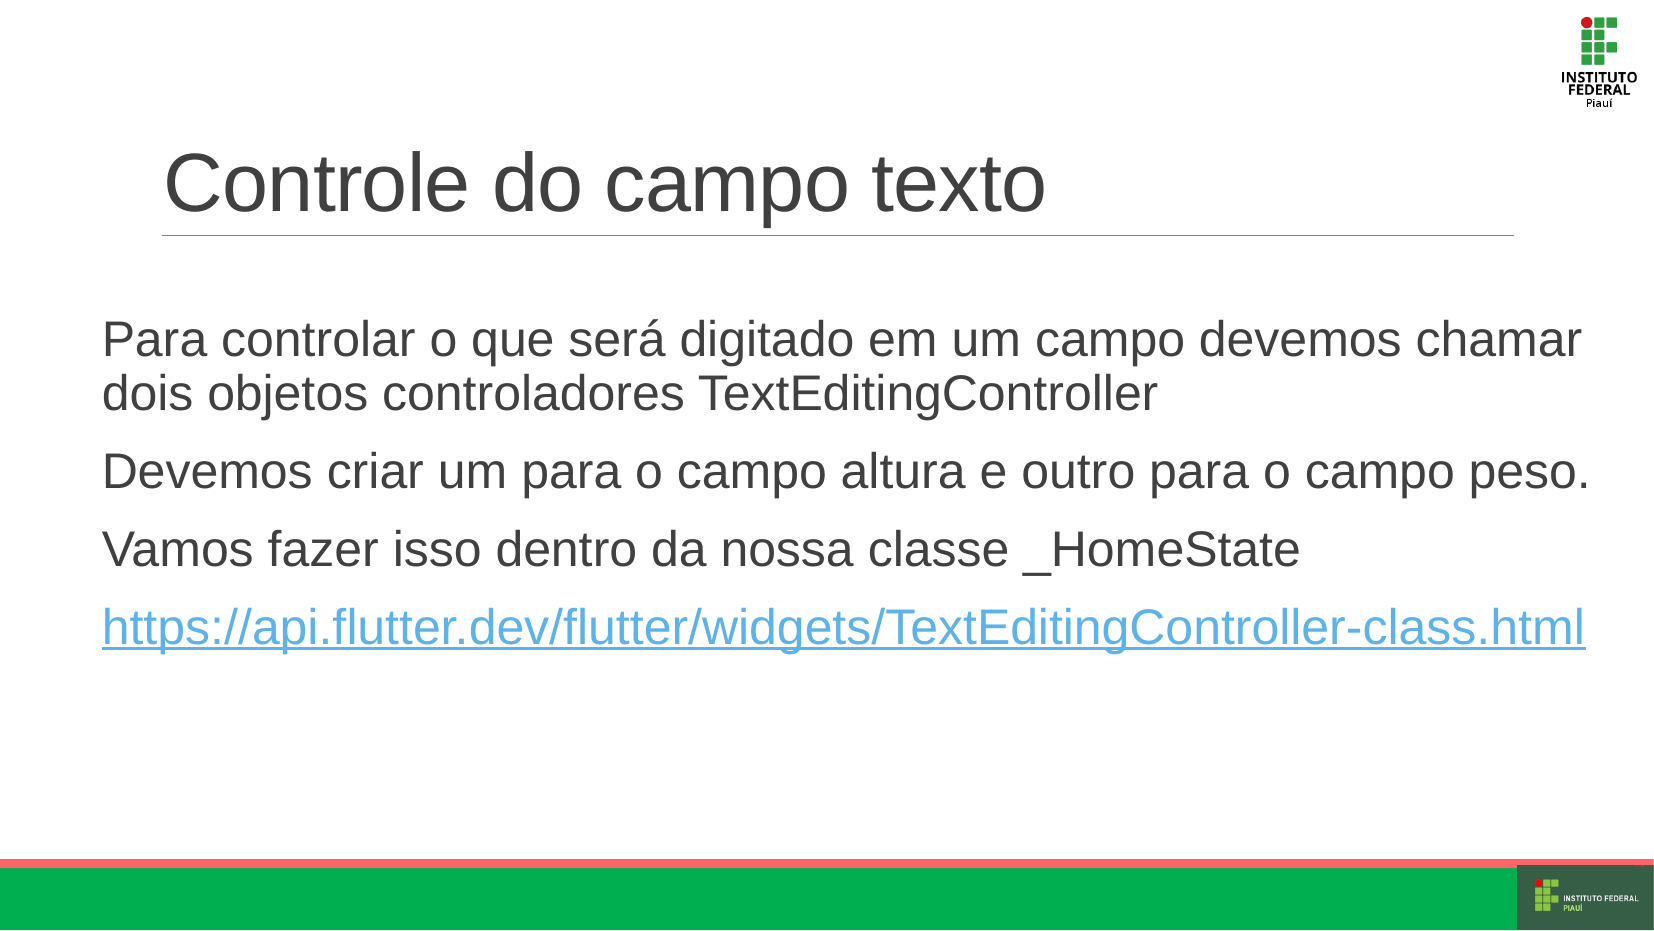

# Controle do campo texto
Para controlar o que será digitado em um campo devemos chamar dois objetos controladores TextEditingController
Devemos criar um para o campo altura e outro para o campo peso.
Vamos fazer isso dentro da nossa classe _HomeState
https://api.flutter.dev/flutter/widgets/TextEditingController-class.html